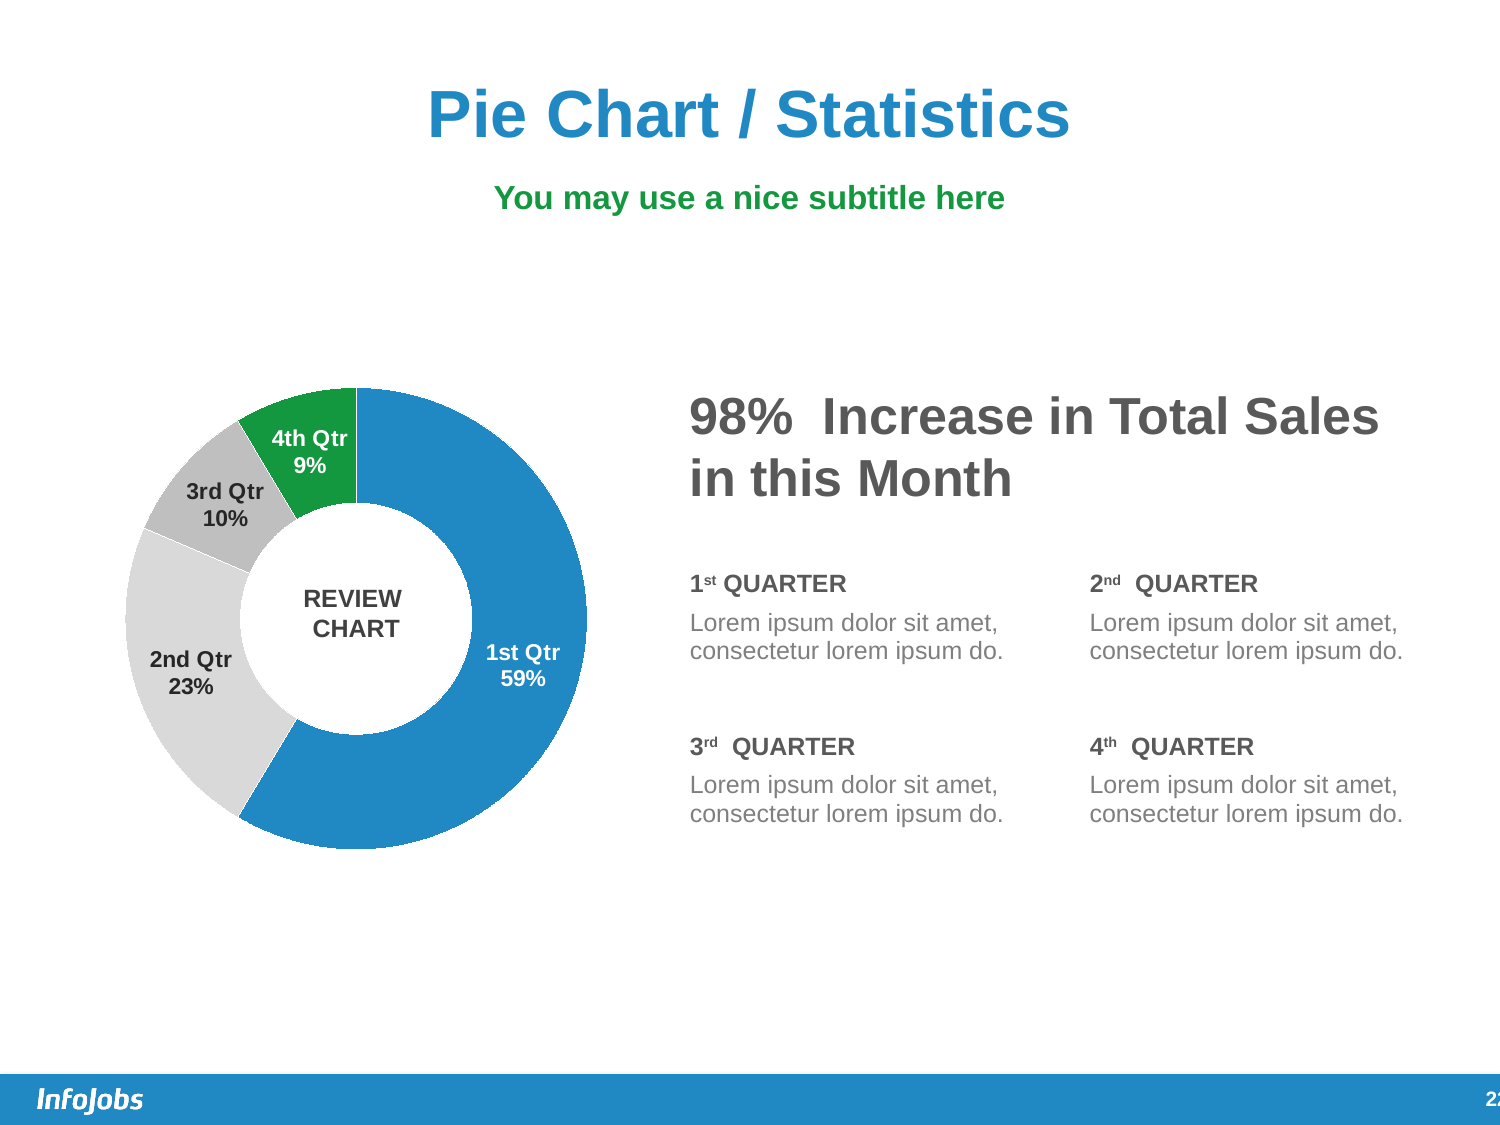

# Pie Chart / Statistics
You may use a nice subtitle here

### Chart

| Category | Sales |
|---|---|
| 1st Qtr | 8.200000000000001 |
| 2nd Qtr | 3.2 |
| 3rd Qtr | 1.4 |
| 4th Qtr | 1.2 |
98%  Increase in Total Sales
in this Month
1st QUARTER
2nd  QUARTER
REVIEW
CHART
Lorem ipsum dolor sit amet, consectetur lorem ipsum do.
Lorem ipsum dolor sit amet, consectetur lorem ipsum do.
3rd  QUARTER
4th  QUARTER
Lorem ipsum dolor sit amet, consectetur lorem ipsum do.
Lorem ipsum dolor sit amet, consectetur lorem ipsum do.
22